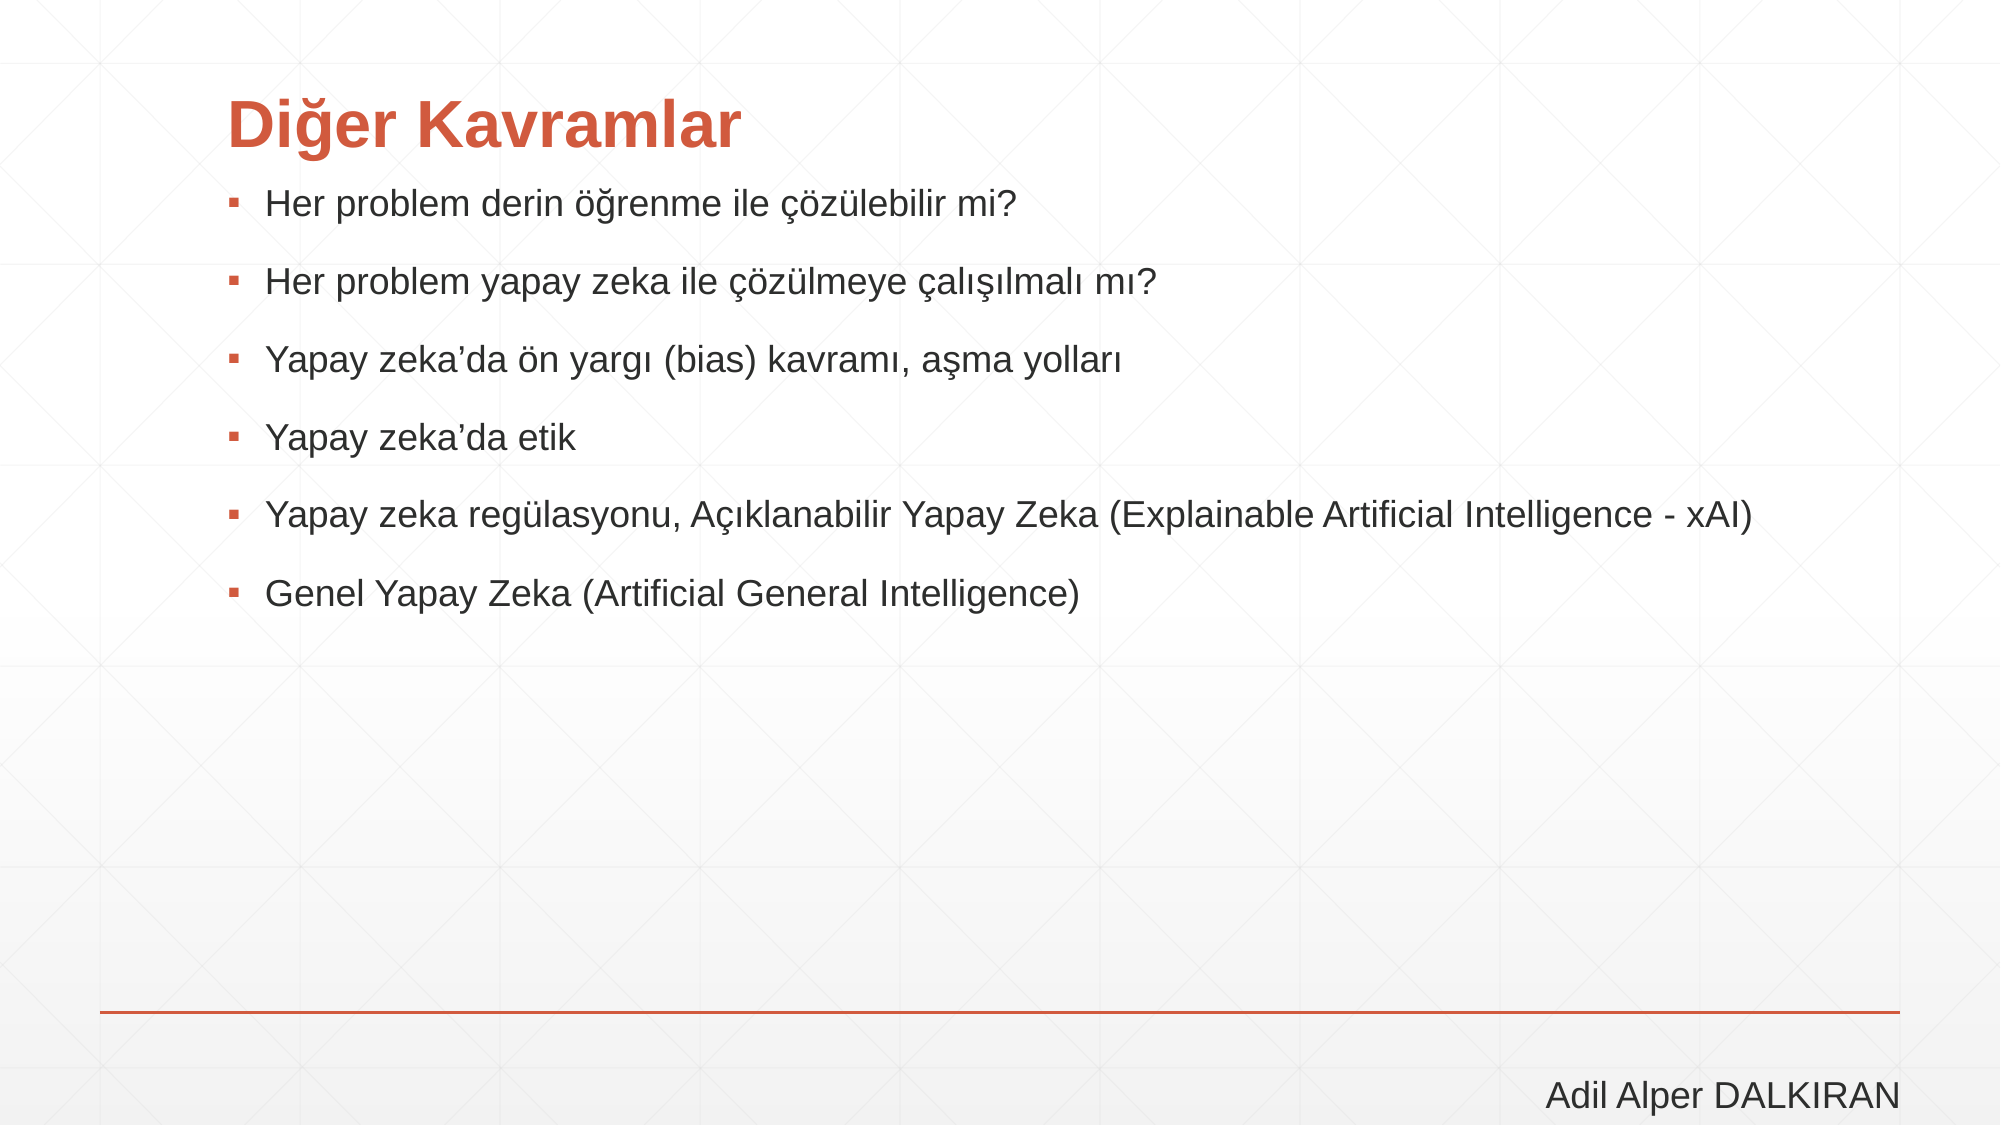

# Diğer Kavramlar
Her problem derin öğrenme ile çözülebilir mi?
Her problem yapay zeka ile çözülmeye çalışılmalı mı?
Yapay zeka’da ön yargı (bias) kavramı, aşma yolları
Yapay zeka’da etik
Yapay zeka regülasyonu, Açıklanabilir Yapay Zeka (Explainable Artificial Intelligence - xAI)
Genel Yapay Zeka (Artificial General Intelligence)

Adil Alper DALKIRAN